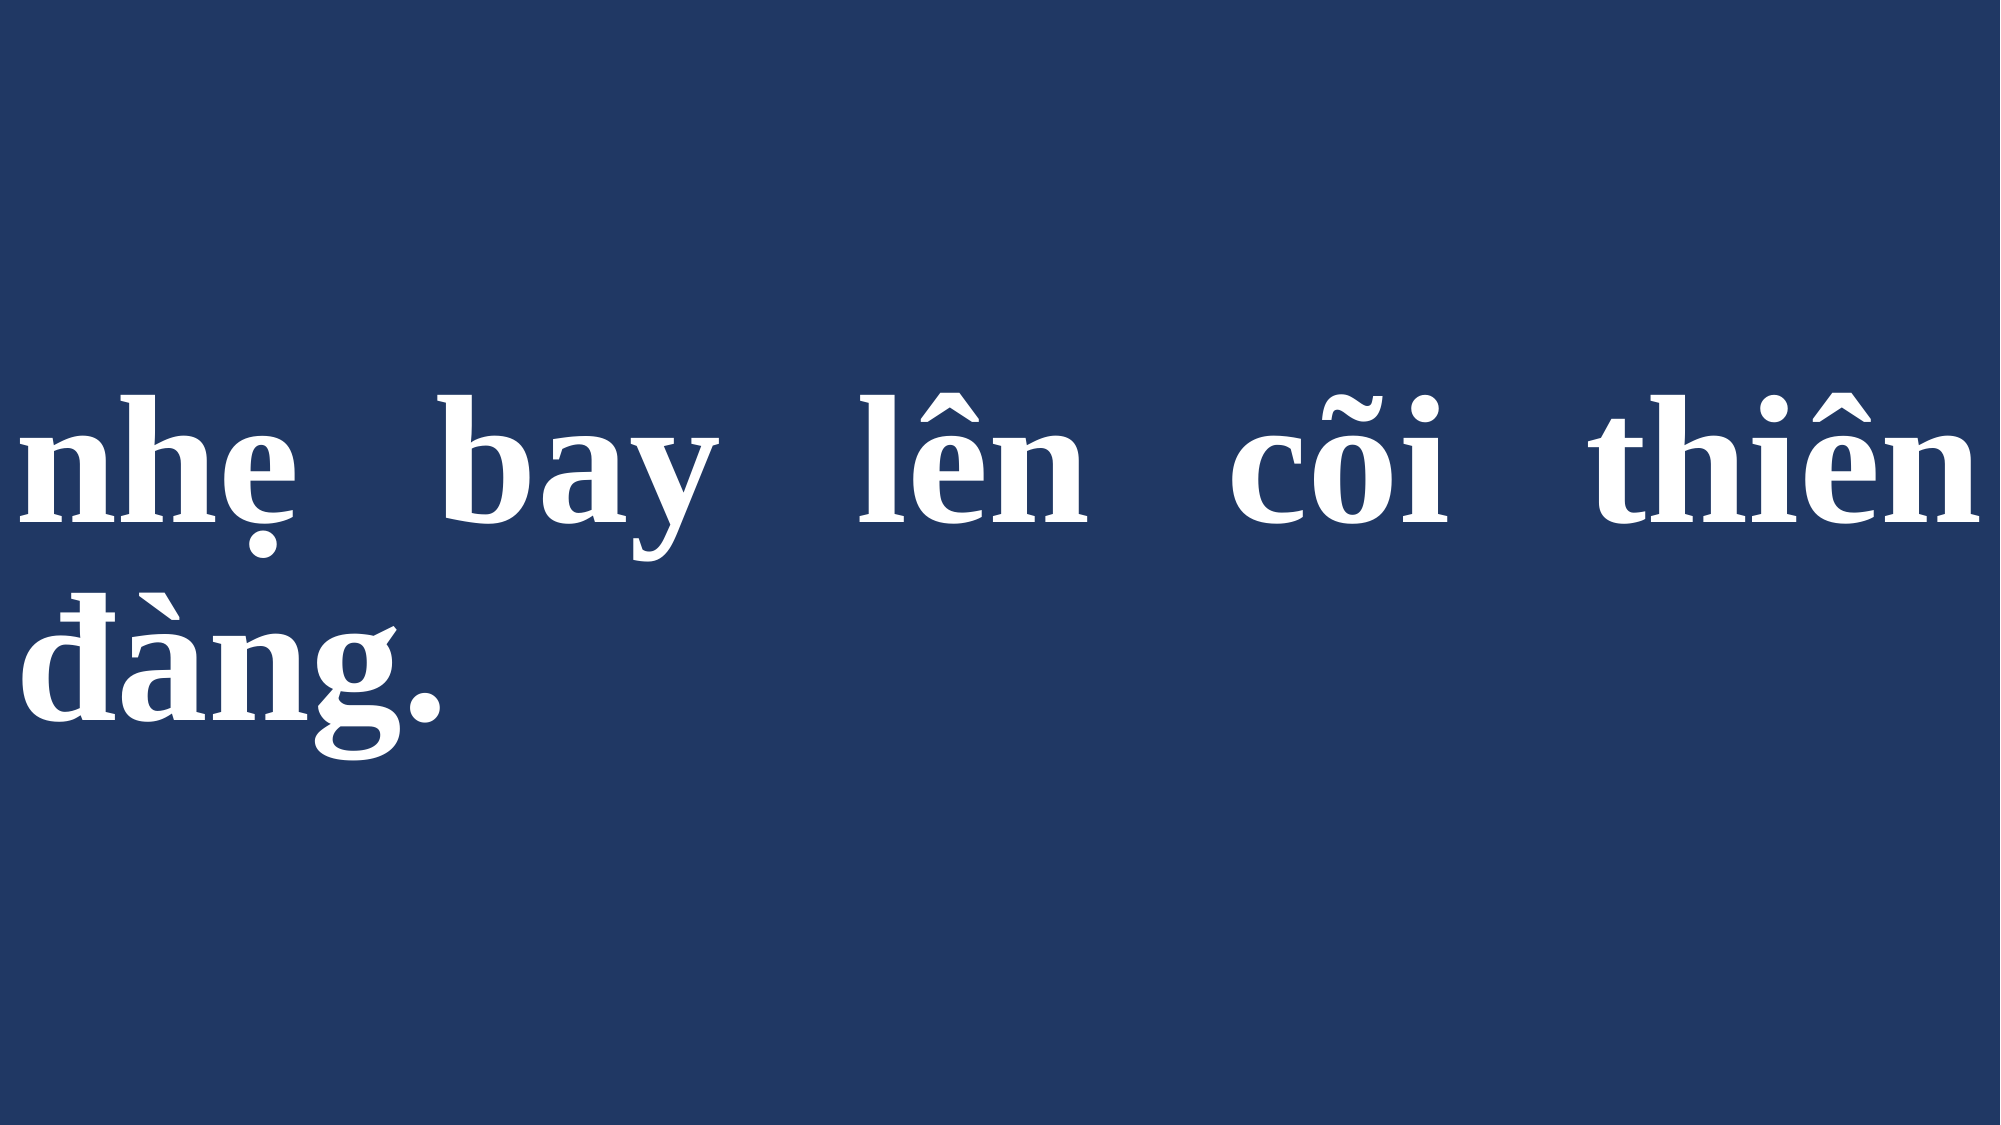

# nhẹ bay lên cõi thiên đàng.